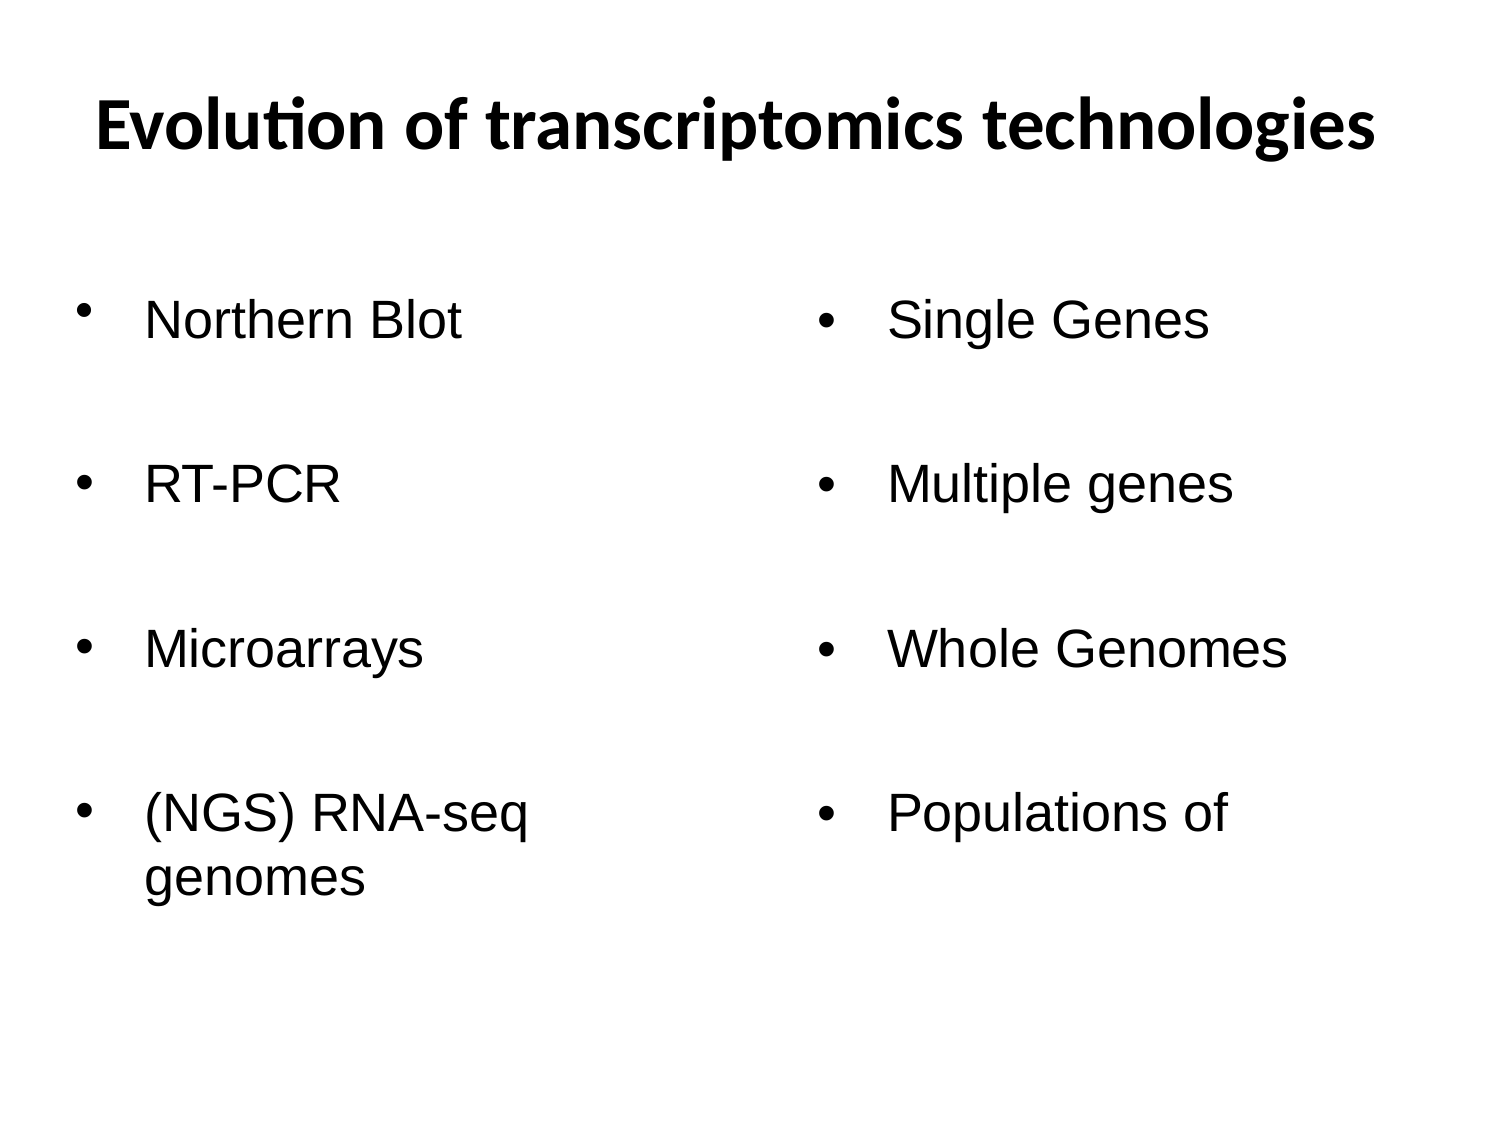

# Evolution of transcriptomics technologies
1
Northern Blot	•	Single Genes

RT-PCR	•	Multiple genes

Microarrays	•	Whole Genomes

(NGS) RNA-seq	•	Populations of genomes